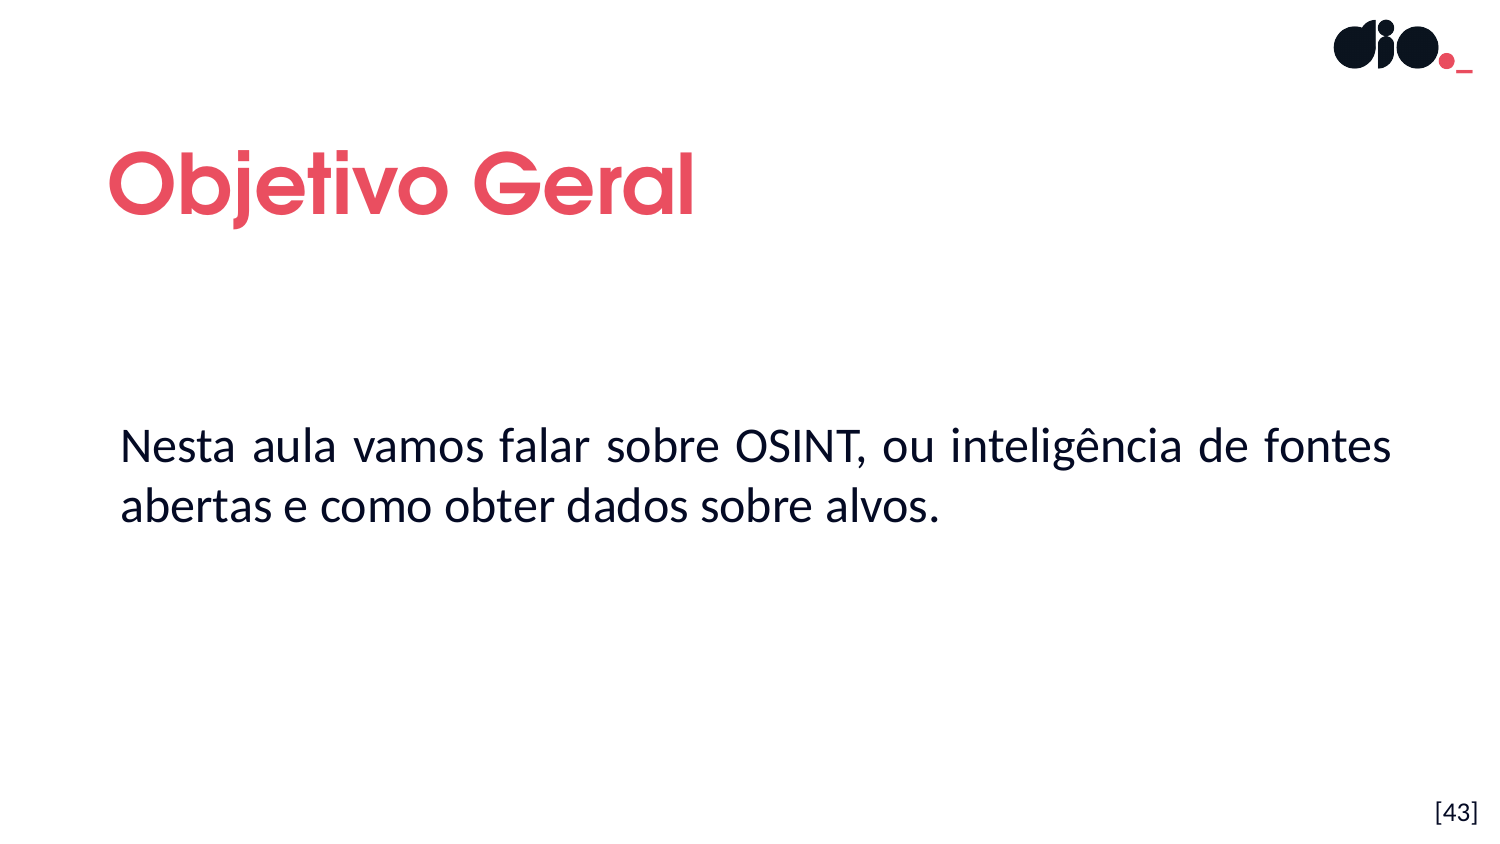

Objetivo Geral
Nesta aula vamos falar sobre OSINT, ou inteligência de fontes abertas e como obter dados sobre alvos.
[43]